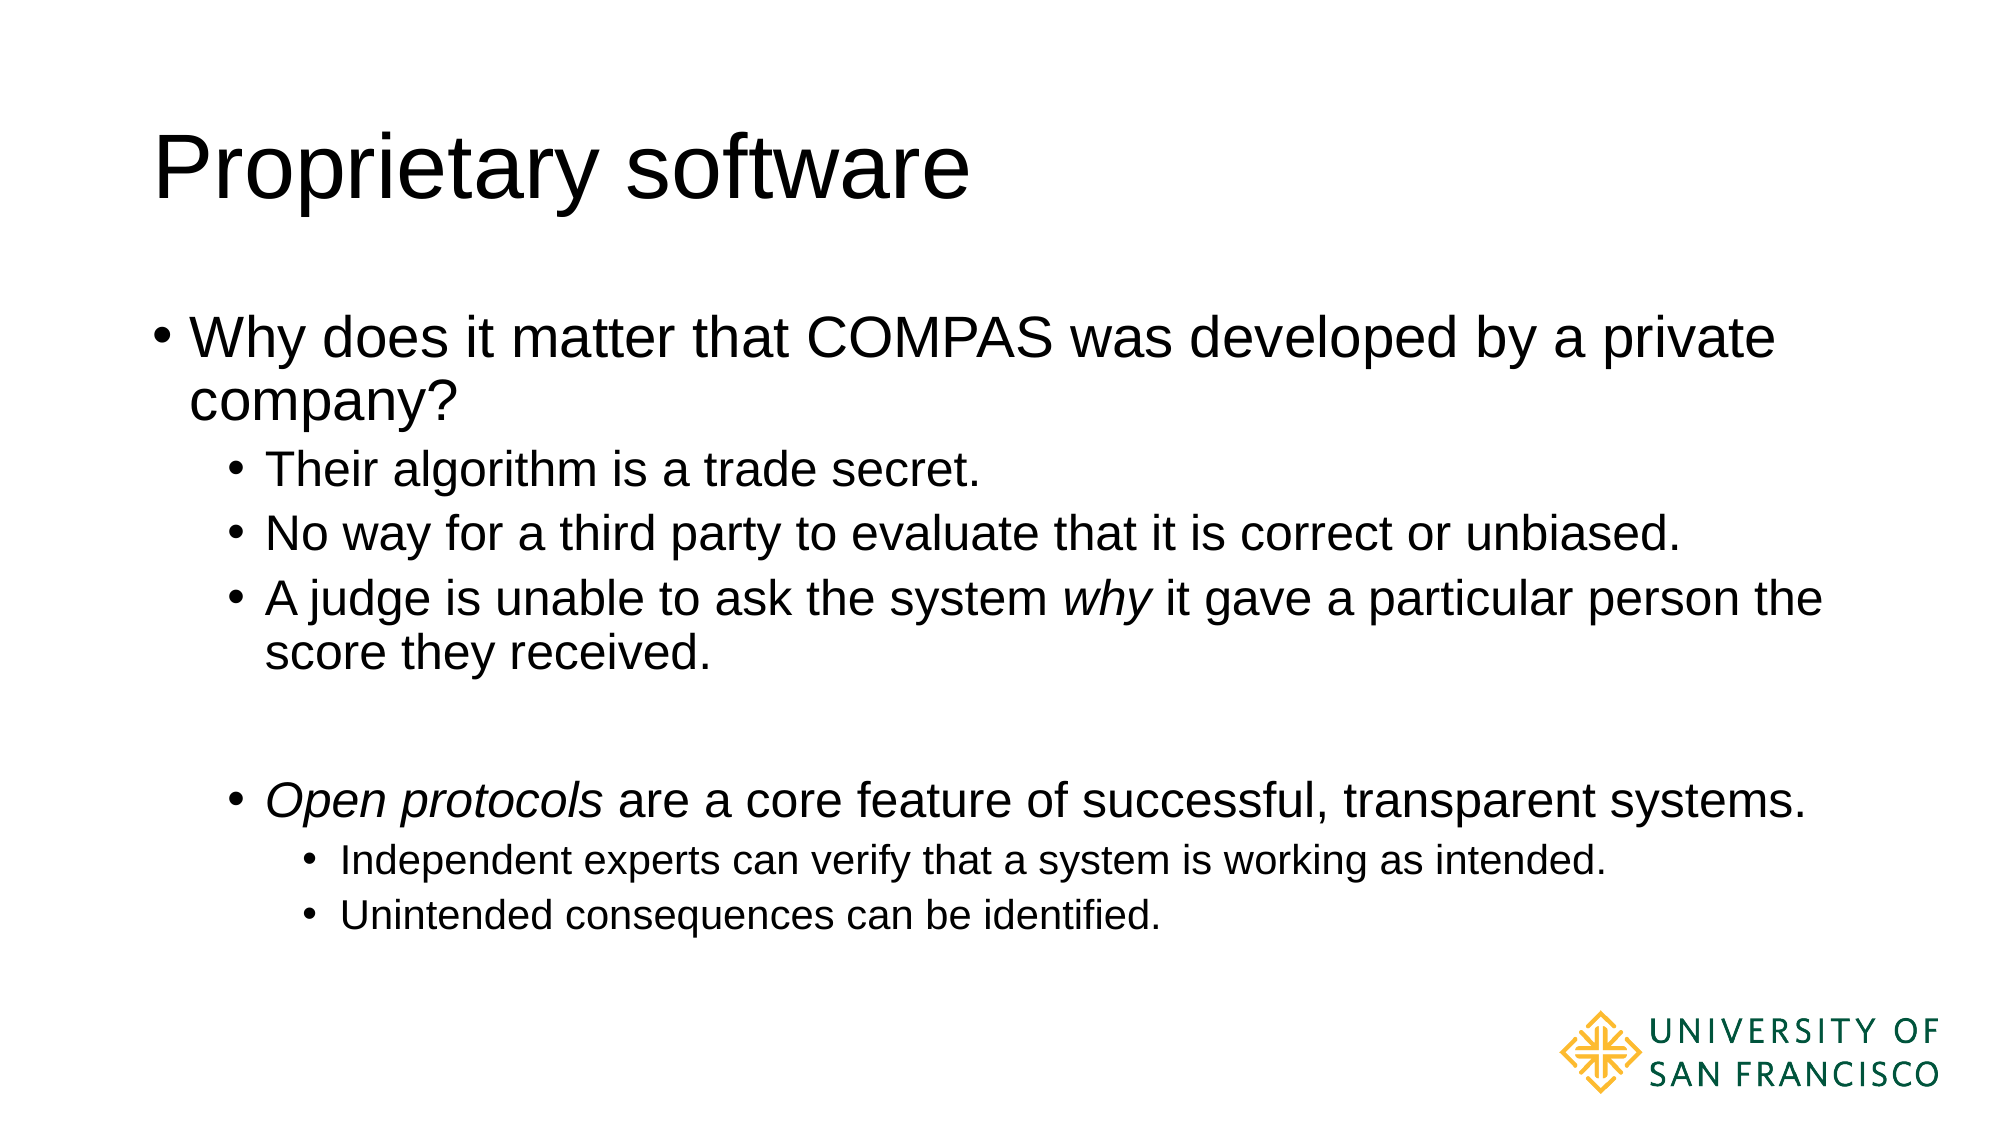

# Proprietary software
Why does it matter that COMPAS was developed by a private company?
Their algorithm is a trade secret.
No way for a third party to evaluate that it is correct or unbiased.
A judge is unable to ask the system why it gave a particular person the score they received.

Open protocols are a core feature of successful, transparent systems.
Independent experts can verify that a system is working as intended.
Unintended consequences can be identified.